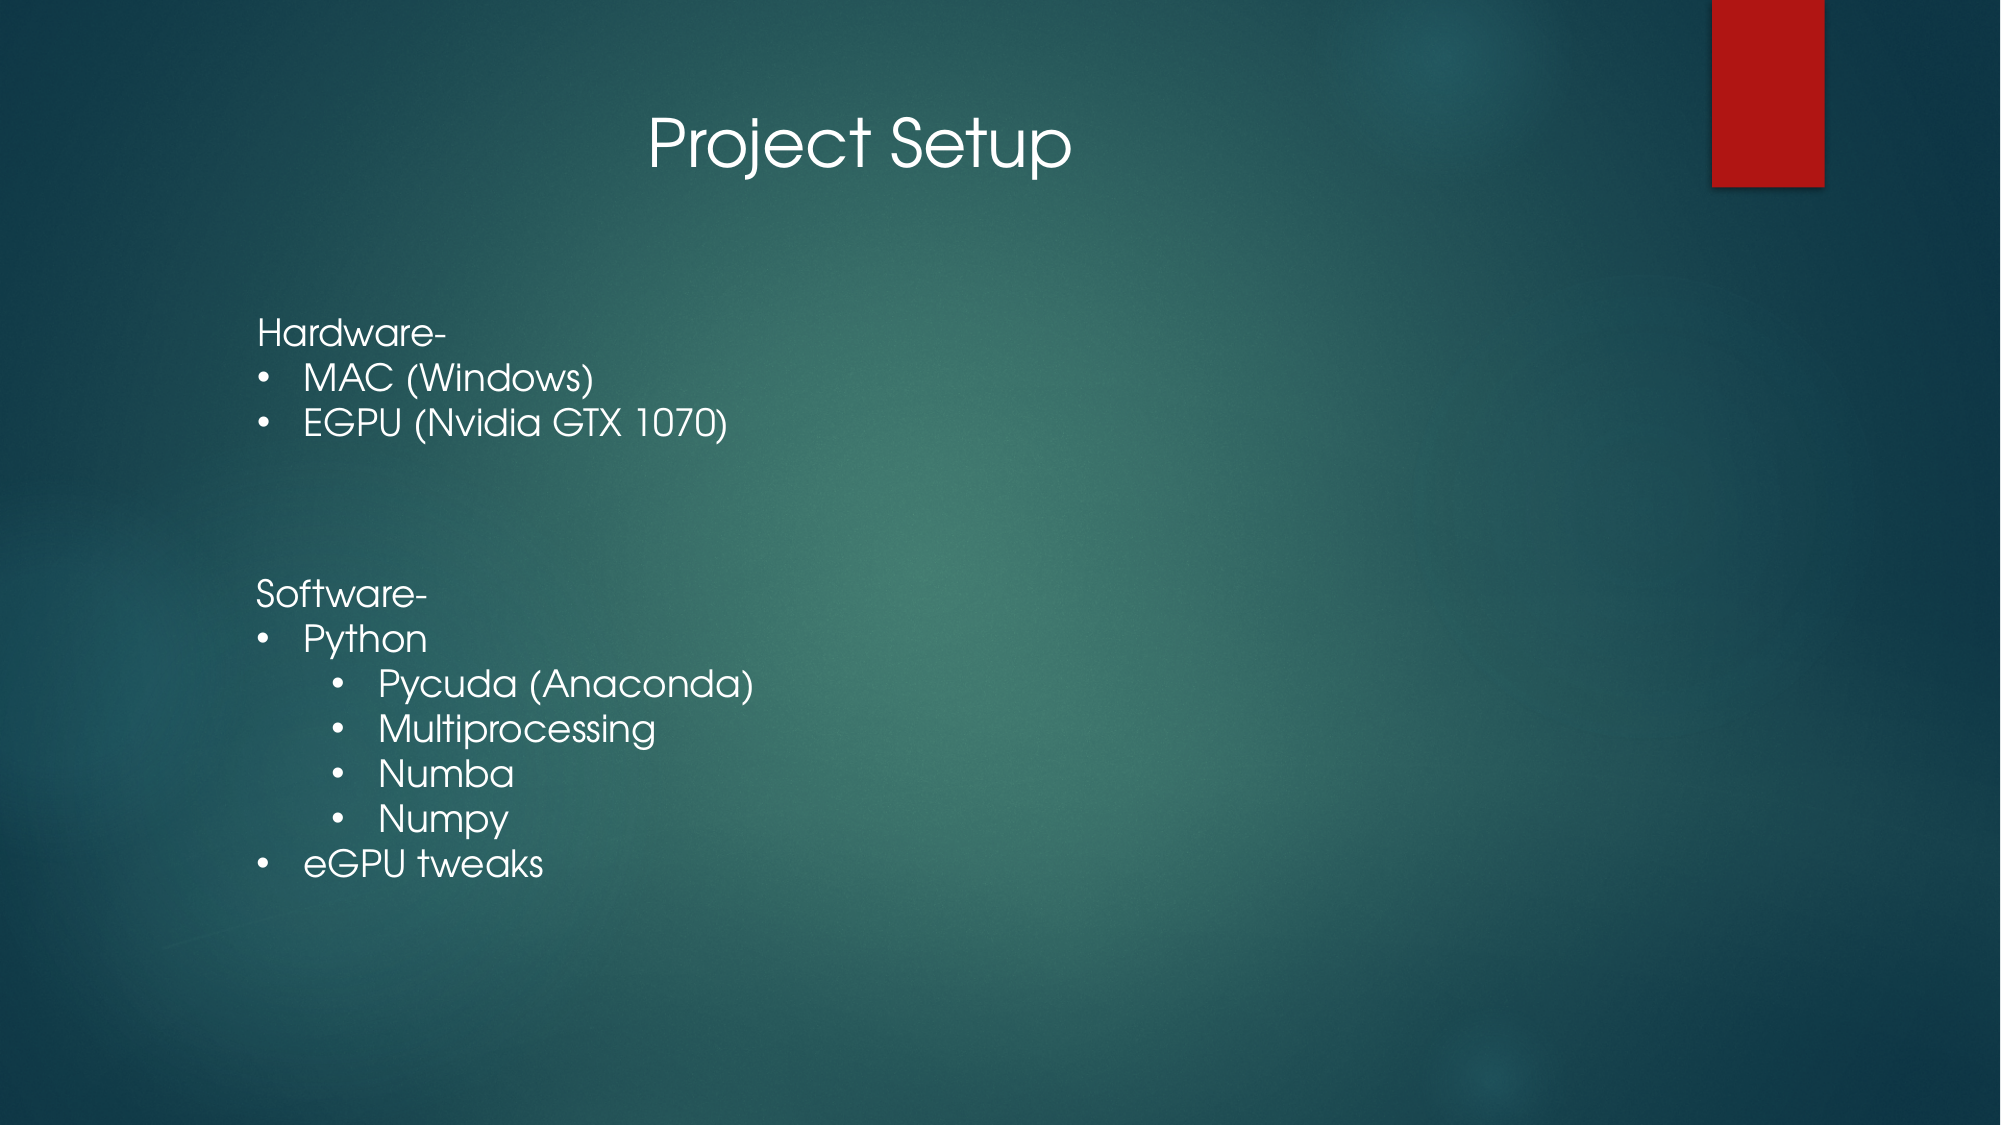

Project Setup
Hardware-
MAC (Windows)
EGPU (Nvidia GTX 1070)
Software-
Python
Pycuda (Anaconda)
Multiprocessing
Numba
Numpy
eGPU tweaks